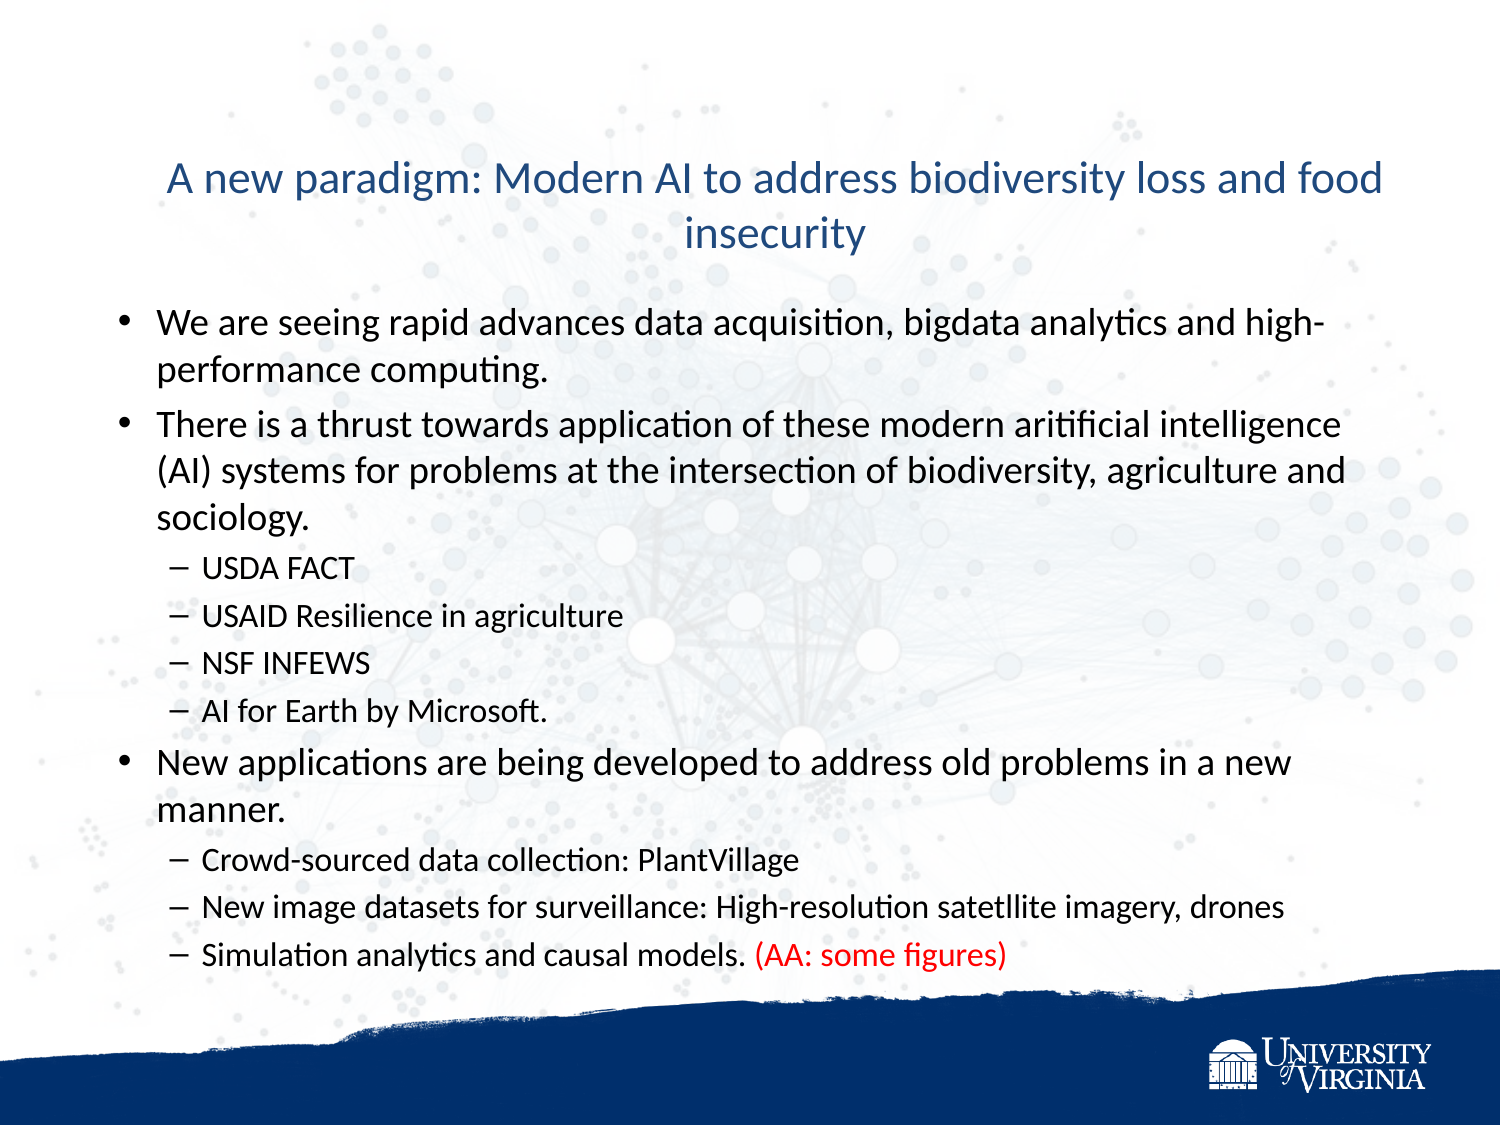

# A new paradigm: Modern AI to address biodiversity loss and food insecurity
We are seeing rapid advances data acquisition, bigdata analytics and high-performance computing.
There is a thrust towards application of these modern aritificial intelligence (AI) systems for problems at the intersection of biodiversity, agriculture and sociology.
USDA FACT
USAID Resilience in agriculture
NSF INFEWS
AI for Earth by Microsoft.
New applications are being developed to address old problems in a new manner.
Crowd-sourced data collection: PlantVillage
New image datasets for surveillance: High-resolution satetllite imagery, drones
Simulation analytics and causal models. (AA: some figures)